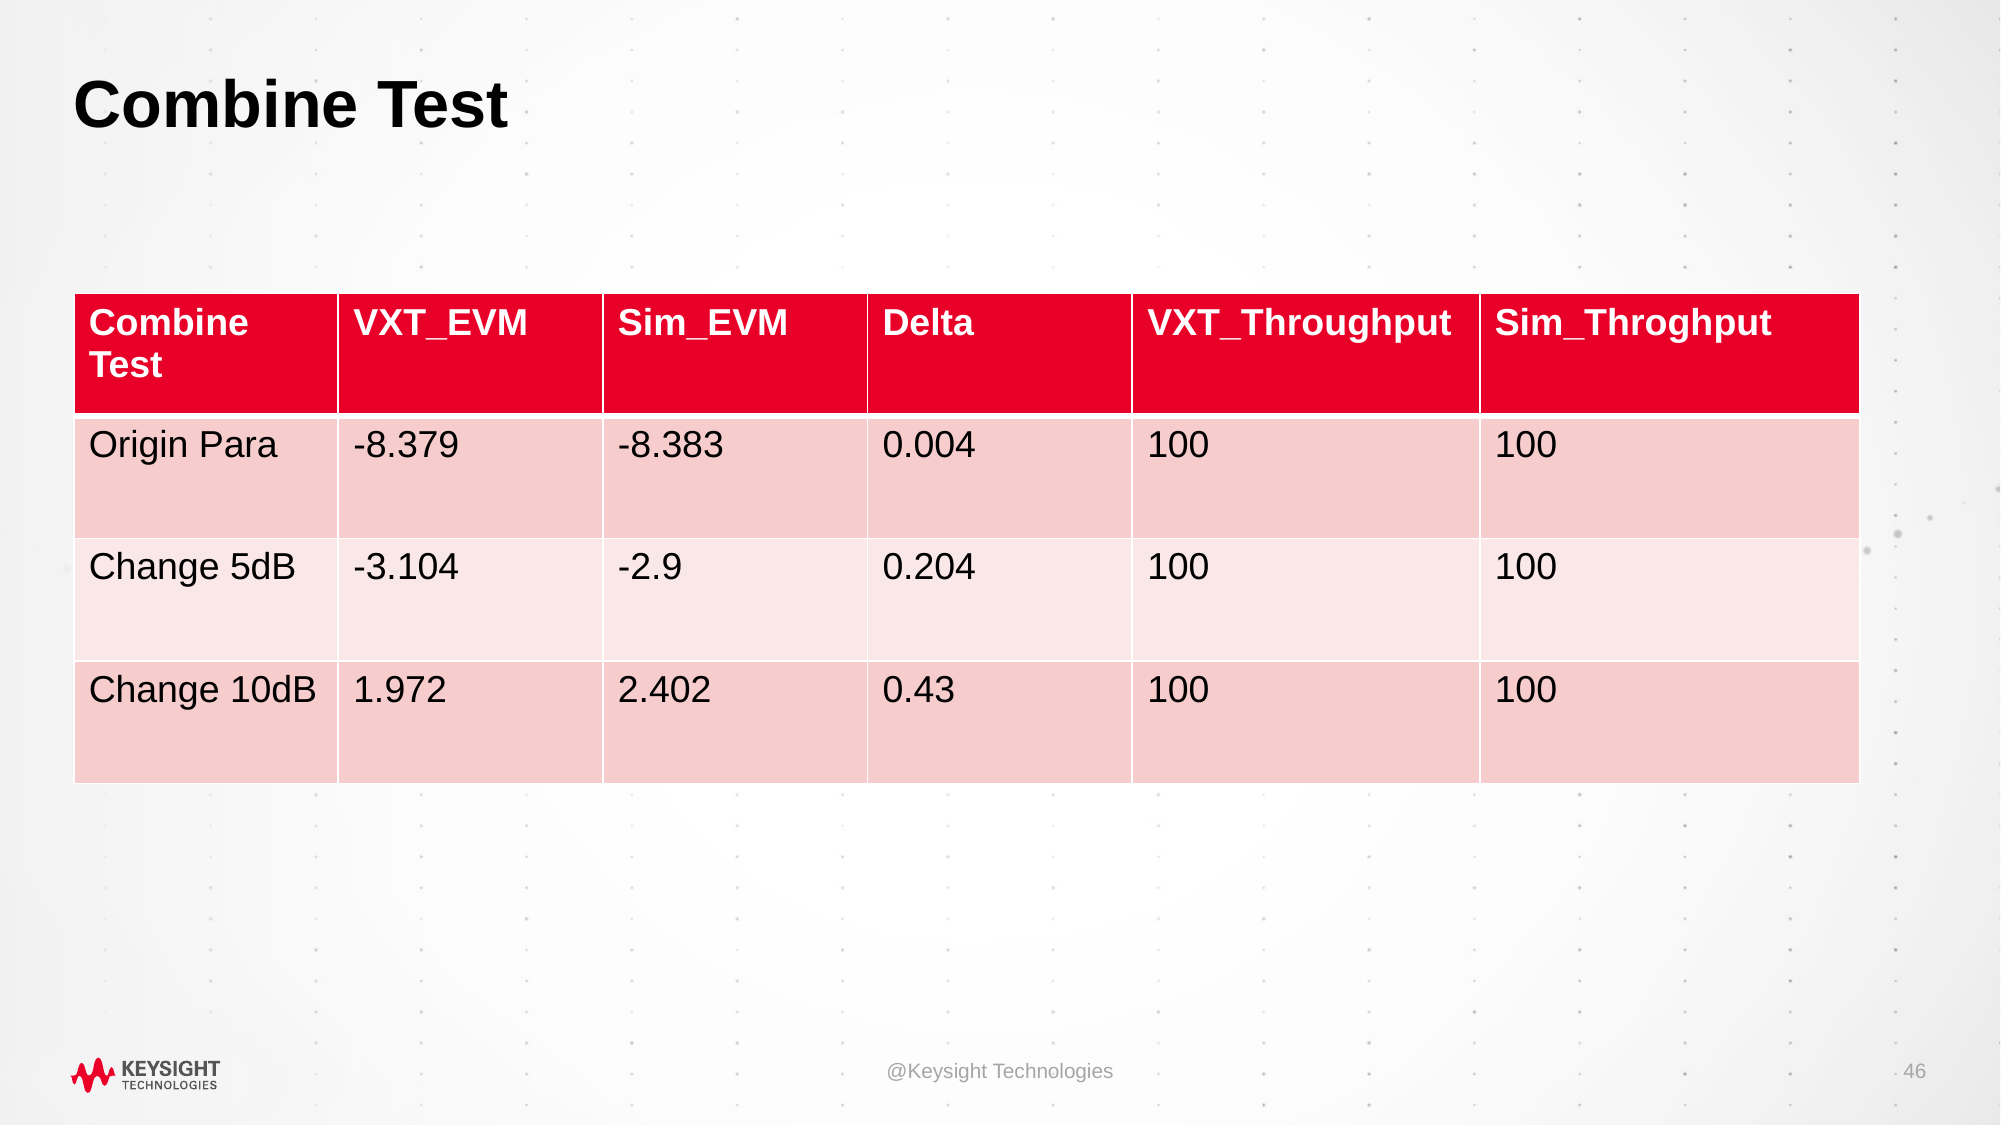

# Combine Test

| Combine Test | VXT\_EVM | Sim\_EVM | Delta | VXT\_Throughput | Sim\_Throghput |
| --- | --- | --- | --- | --- | --- |
| Origin Para | -8.379 | -8.383 | 0.004 | 100 | 100 |
| Change 5dB | -3.104 | -2.9 | 0.204 | 100 | 100 |
| Change 10dB | 1.972 | 2.402 | 0.43 | 100 | 100 |
@Keysight Technologies